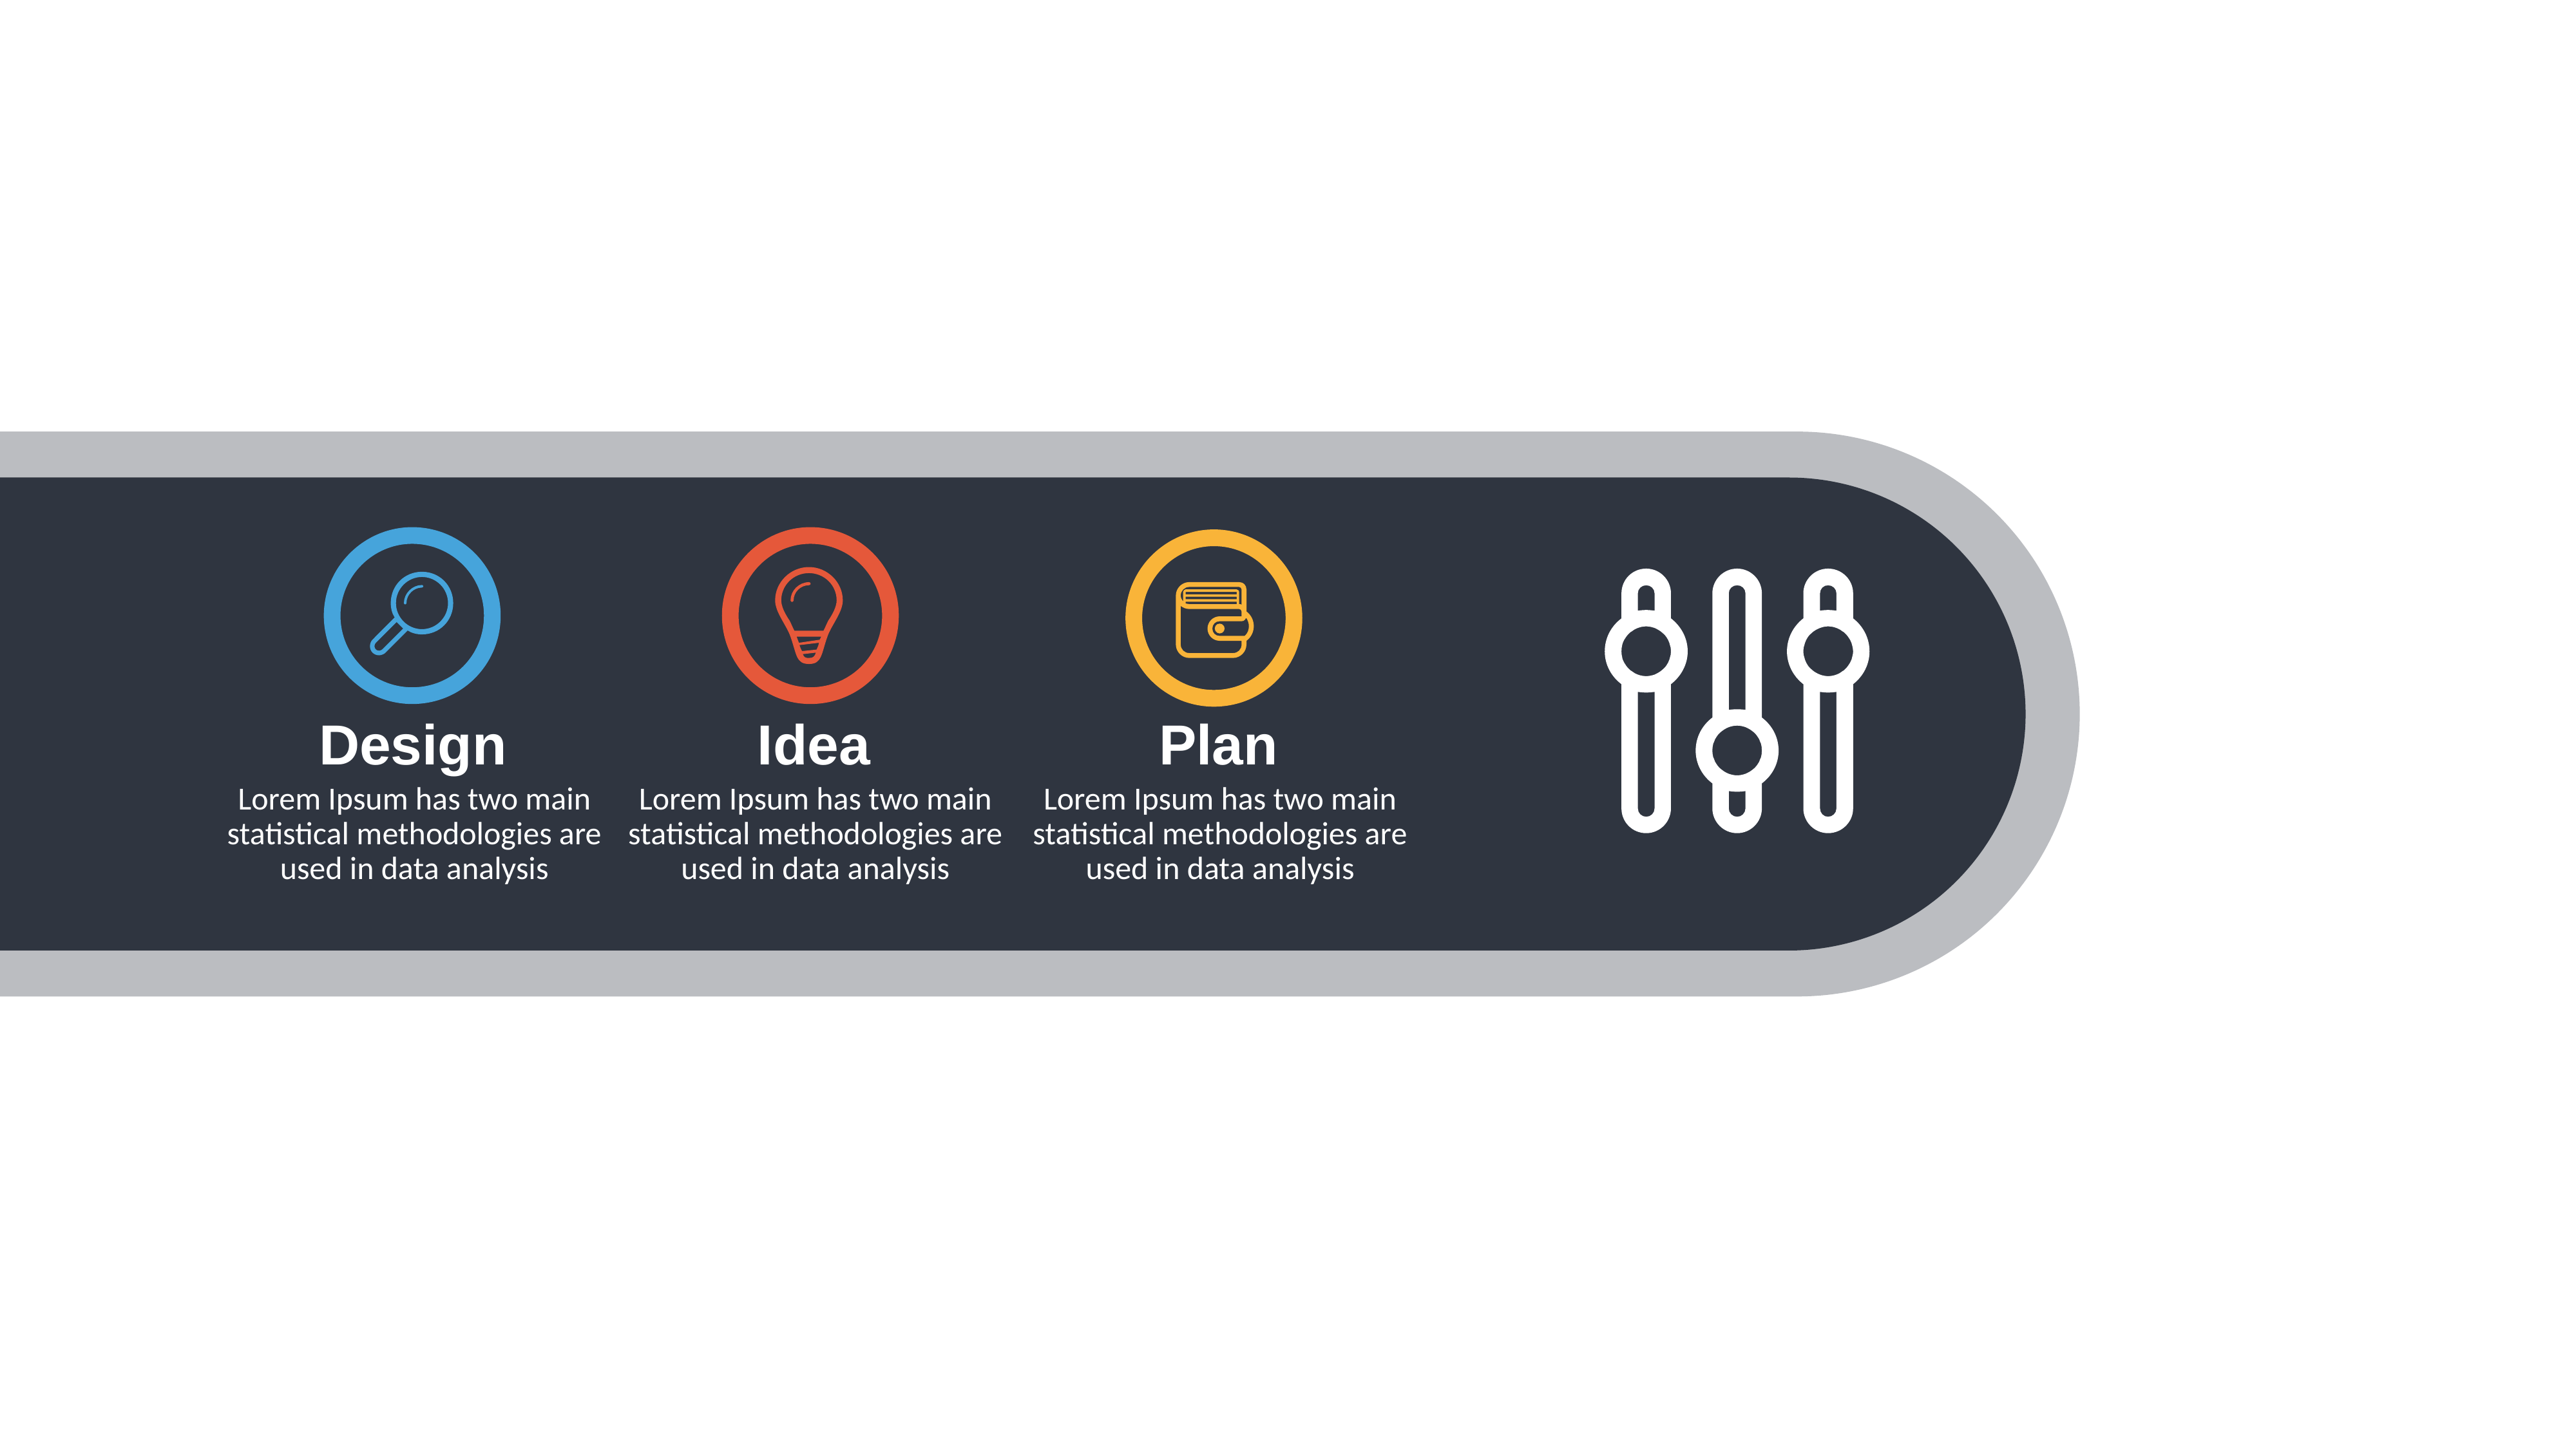

Design
Lorem Ipsum has two main statistical methodologies are used in data analysis
Idea
Lorem Ipsum has two main statistical methodologies are used in data analysis
Plan
Lorem Ipsum has two main statistical methodologies are used in data analysis